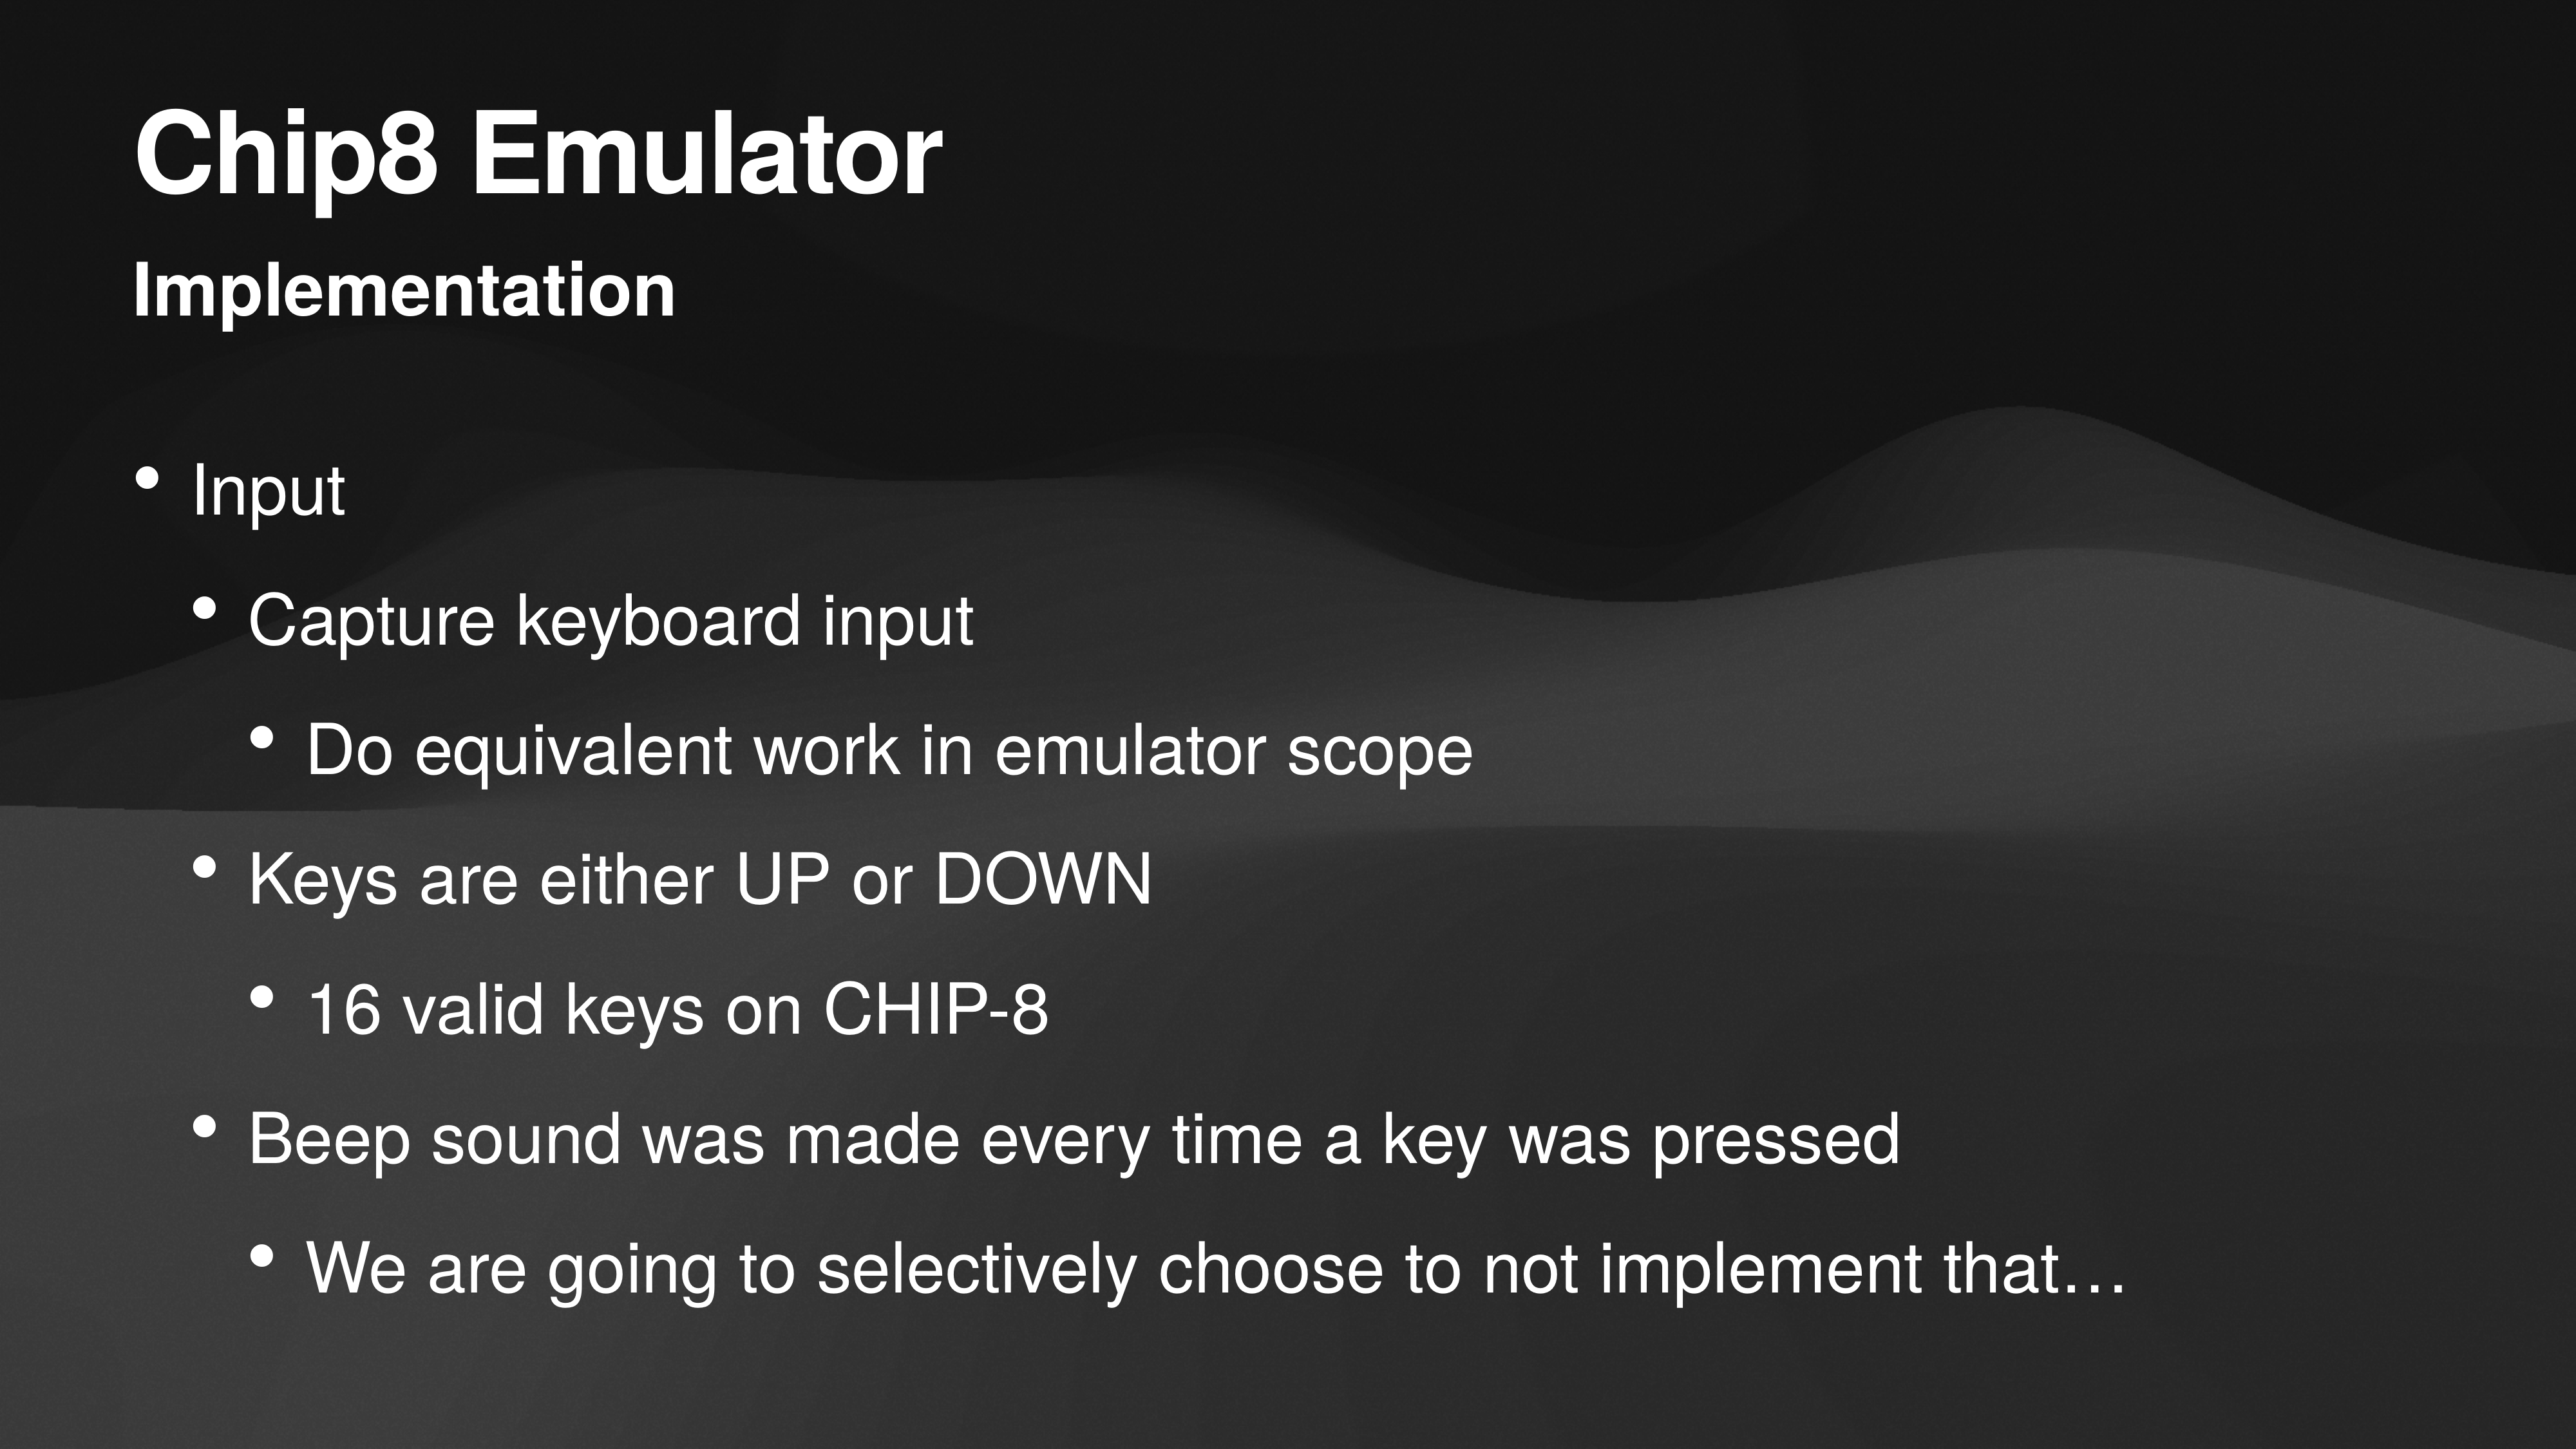

# Chip8 Emulator
Implementation
Input
Capture keyboard input
Do equivalent work in emulator scope
Keys are either UP or DOWN
16 valid keys on CHIP-8
Beep sound was made every time a key was pressed
We are going to selectively choose to not implement that…